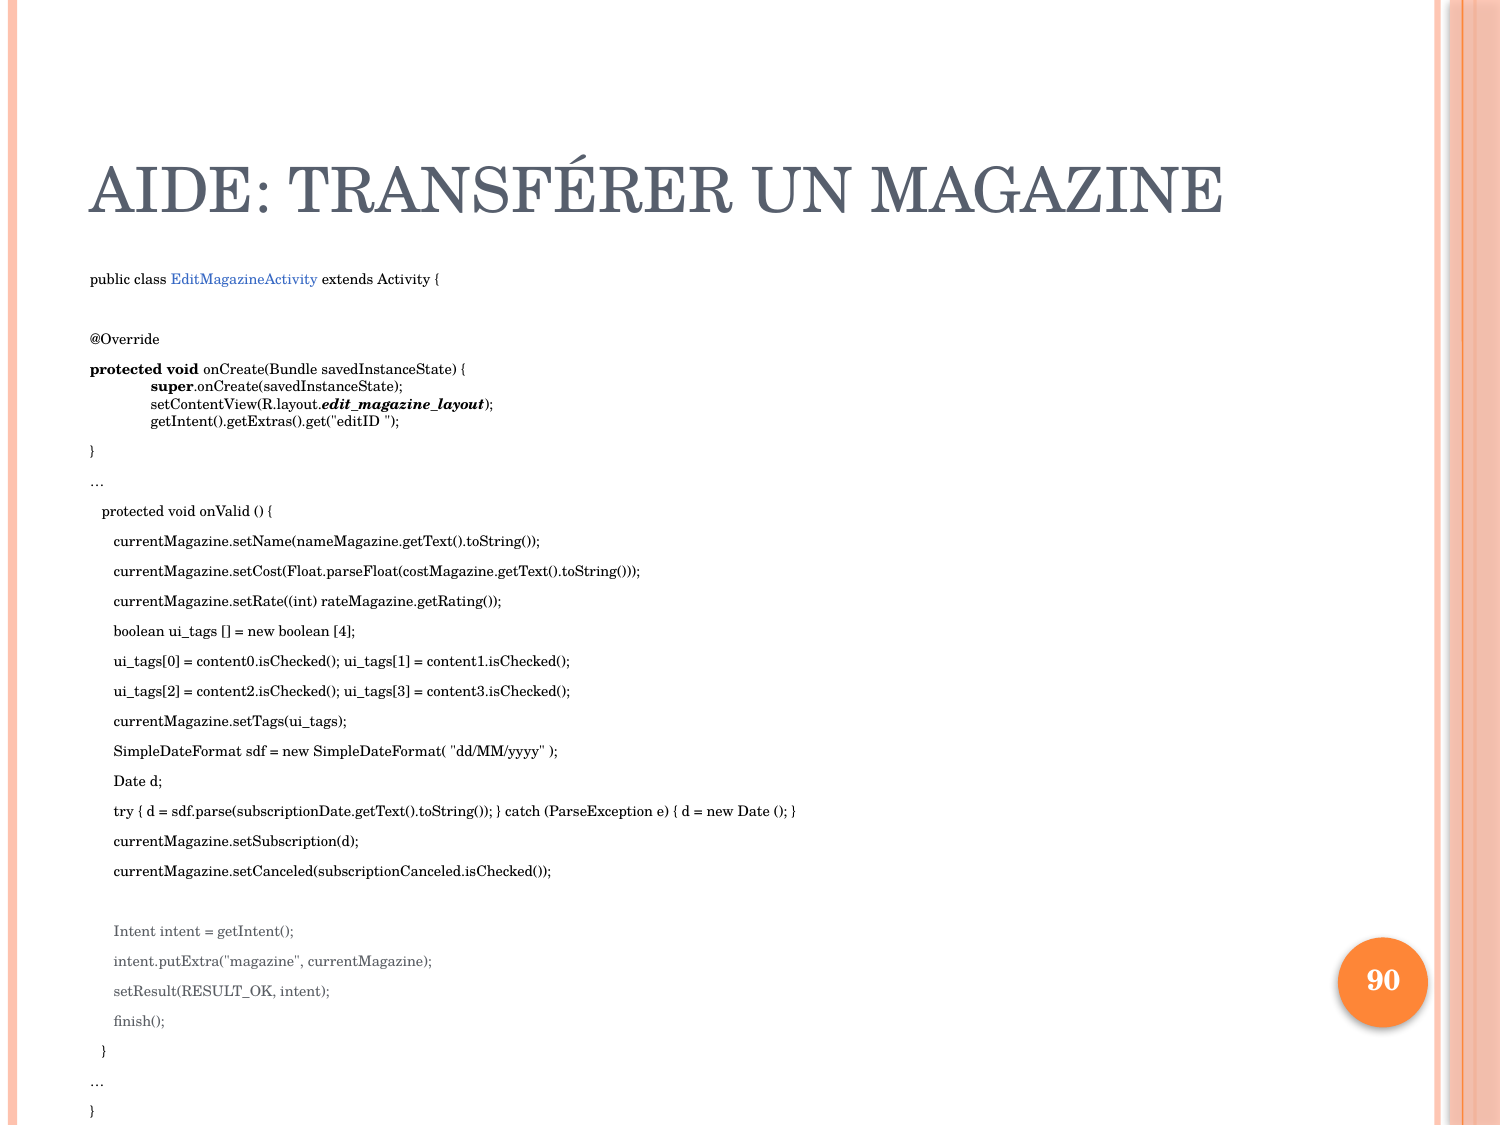

# Aide: transférer un magazine
public class EditMagazineActivity extends Activity {

@Override
protected void onCreate(Bundle savedInstanceState) {
    super.onCreate(savedInstanceState);
    setContentView(R.layout.edit_magazine_layout);
    getIntent().getExtras().get("editID ");
}
…
   protected void onValid () {
      currentMagazine.setName(nameMagazine.getText().toString());
      currentMagazine.setCost(Float.parseFloat(costMagazine.getText().toString()));
      currentMagazine.setRate((int) rateMagazine.getRating());
      boolean ui_tags [] = new boolean [4];
      ui_tags[0] = content0.isChecked(); ui_tags[1] = content1.isChecked();
      ui_tags[2] = content2.isChecked(); ui_tags[3] = content3.isChecked();
      currentMagazine.setTags(ui_tags);
      SimpleDateFormat sdf = new SimpleDateFormat( "dd/MM/yyyy" );
      Date d;
      try { d = sdf.parse(subscriptionDate.getText().toString()); } catch (ParseException e) { d = new Date (); }
      currentMagazine.setSubscription(d);
      currentMagazine.setCanceled(subscriptionCanceled.isChecked());

      Intent intent = getIntent();
      intent.putExtra("magazine", currentMagazine);
      setResult(RESULT_OK, intent);
      finish();
   }
…
}

90